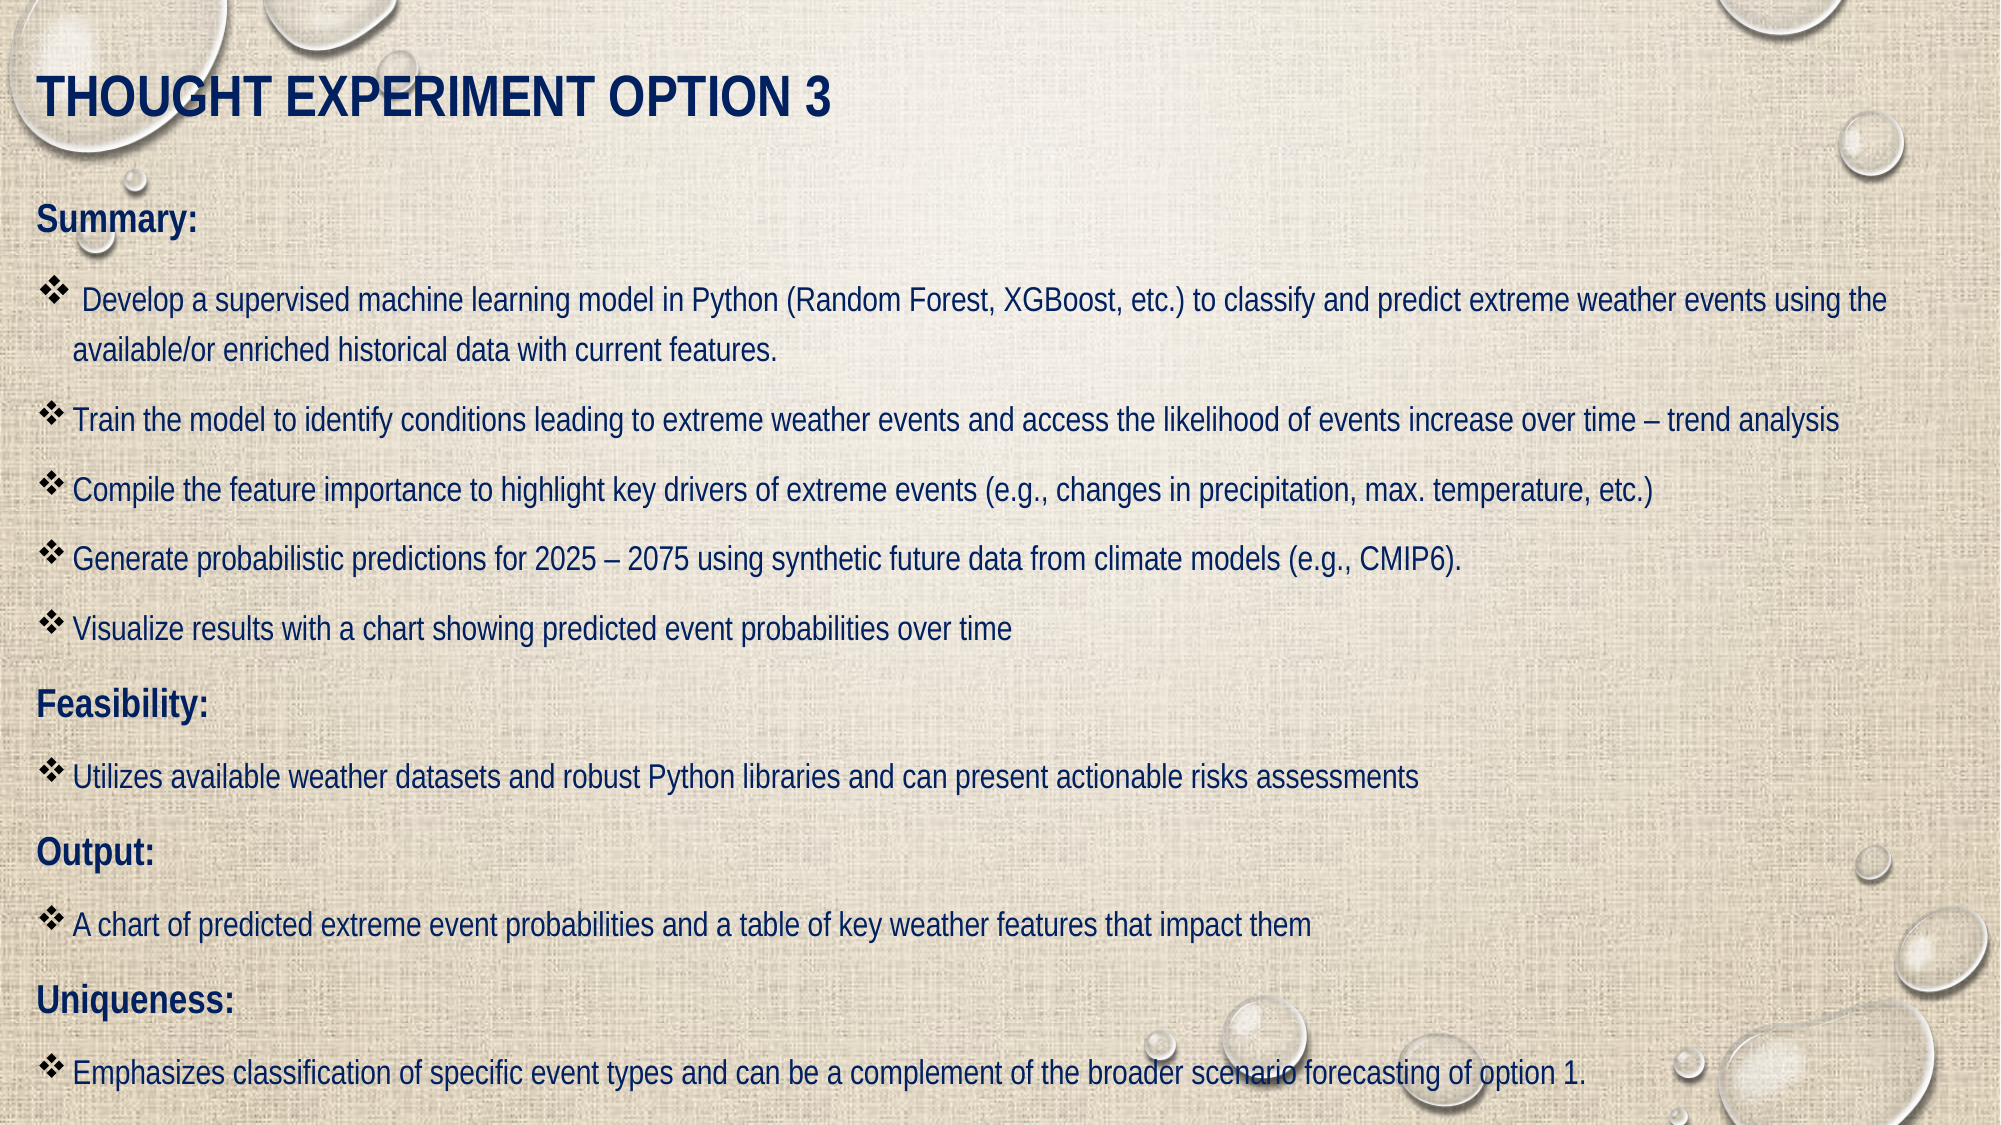

# Thought experiment Option 3
Summary:
 Develop a supervised machine learning model in Python (Random Forest, XGBoost, etc.) to classify and predict extreme weather events using the available/or enriched historical data with current features.
Train the model to identify conditions leading to extreme weather events and access the likelihood of events increase over time – trend analysis
Compile the feature importance to highlight key drivers of extreme events (e.g., changes in precipitation, max. temperature, etc.)
Generate probabilistic predictions for 2025 – 2075 using synthetic future data from climate models (e.g., CMIP6).
Visualize results with a chart showing predicted event probabilities over time
Feasibility:
Utilizes available weather datasets and robust Python libraries and can present actionable risks assessments
Output:
A chart of predicted extreme event probabilities and a table of key weather features that impact them
Uniqueness:
Emphasizes classification of specific event types and can be a complement of the broader scenario forecasting of option 1.